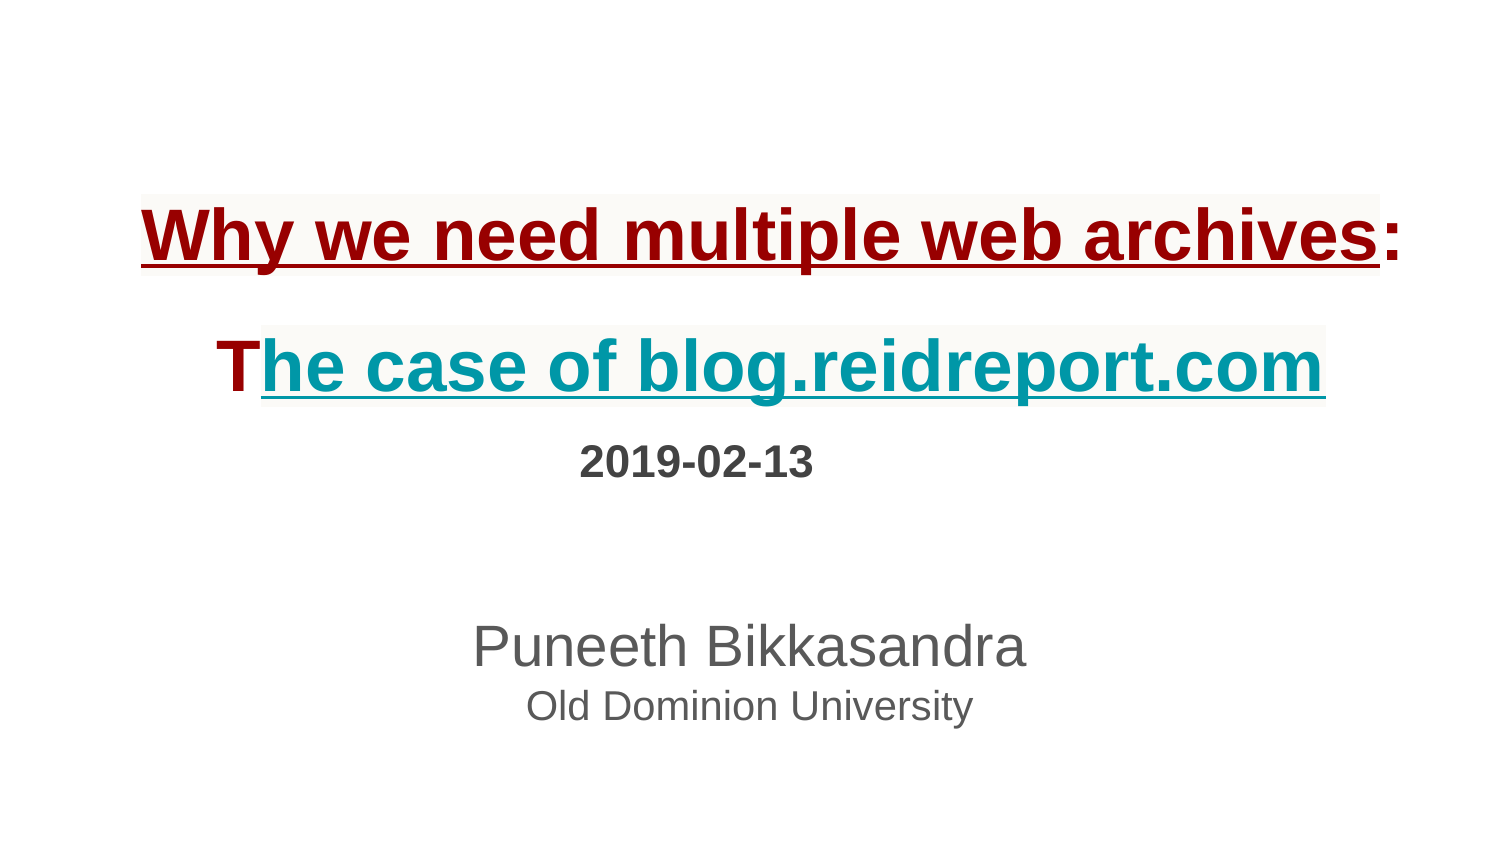

# Why we need multiple web archives:
The case of blog.reidreport.com
2019-02-13

Puneeth Bikkasandra
Old Dominion University